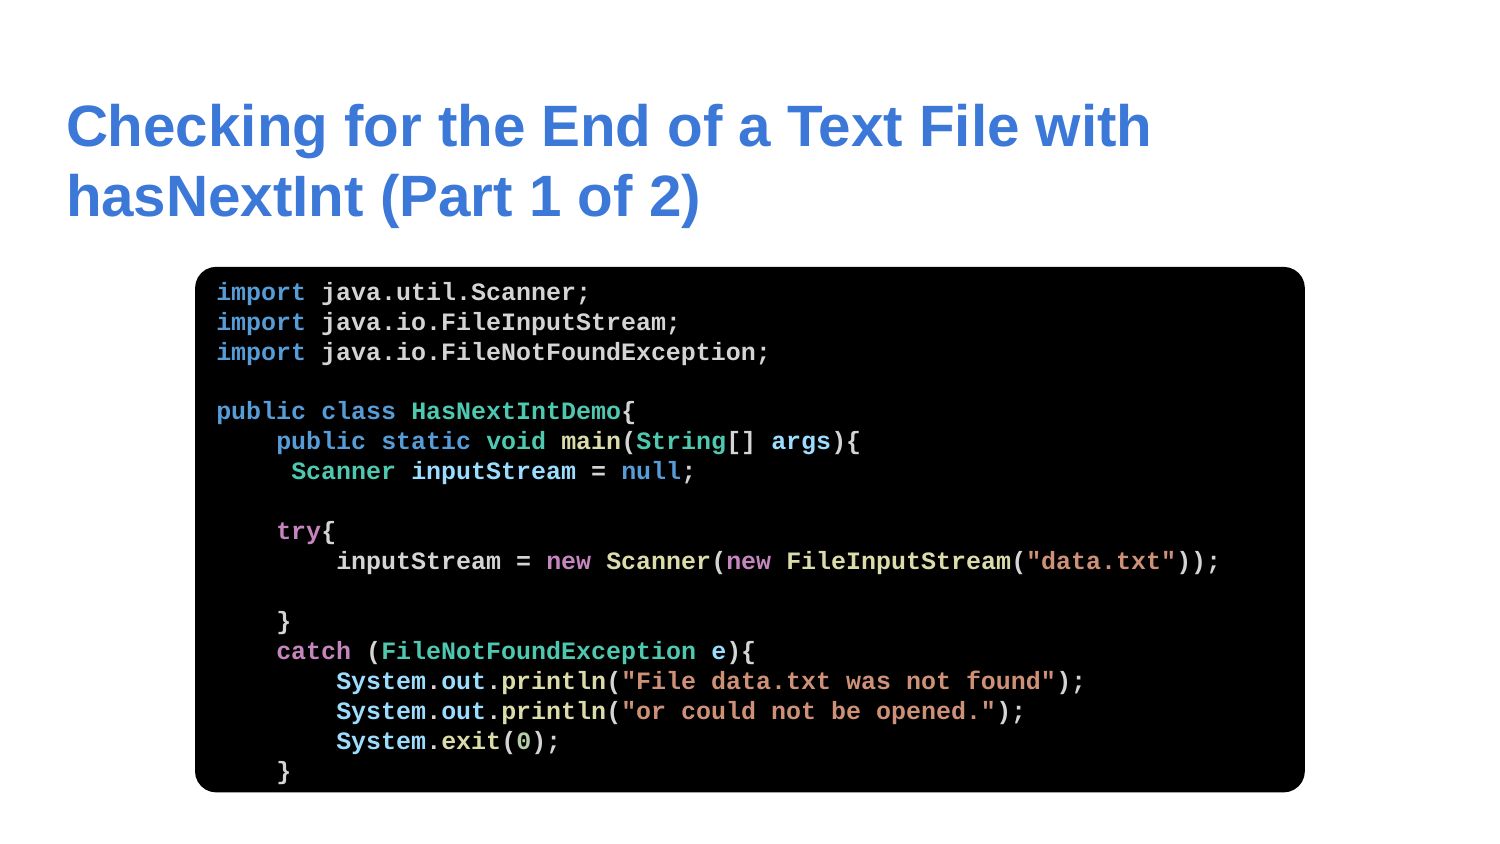

# Checking for the End of a Text File with hasNextInt (Part 1 of 2)

import java.util.Scanner;
import java.io.FileInputStream;
import java.io.FileNotFoundException;

public class HasNextIntDemo{
    public static void main(String[] args){
     Scanner inputStream = null;

    try{
        inputStream = new Scanner(new FileInputStream("data.txt"));

    }
    catch (FileNotFoundException e){
        System.out.println("File data.txt was not found");
        System.out.println("or could not be opened.");
        System.exit(0);
    }